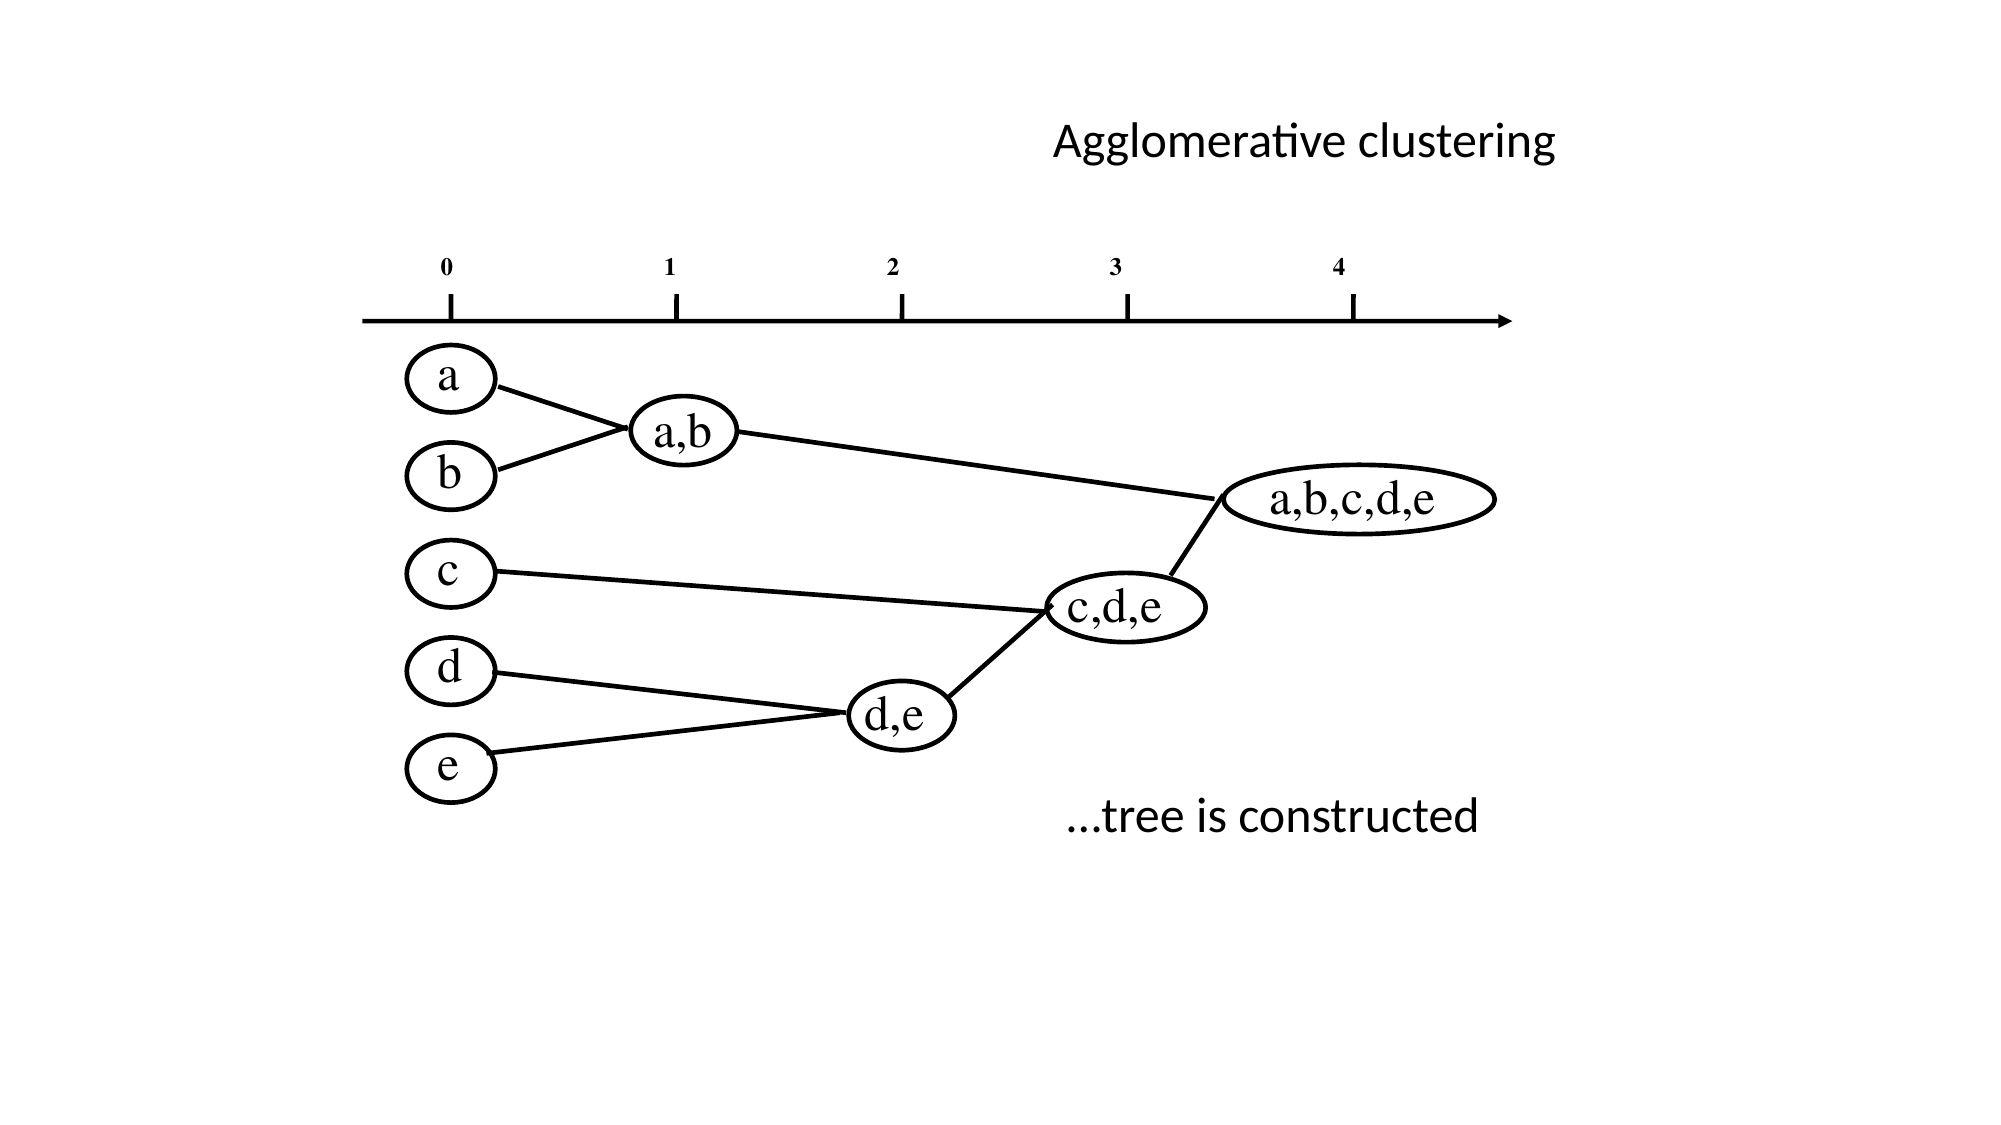

Agglomerative clustering
0
1
2
3
4

a

a,b

b

a,b,c,d,e

c

c,d,e

d

d,e

e

…tree is constructed